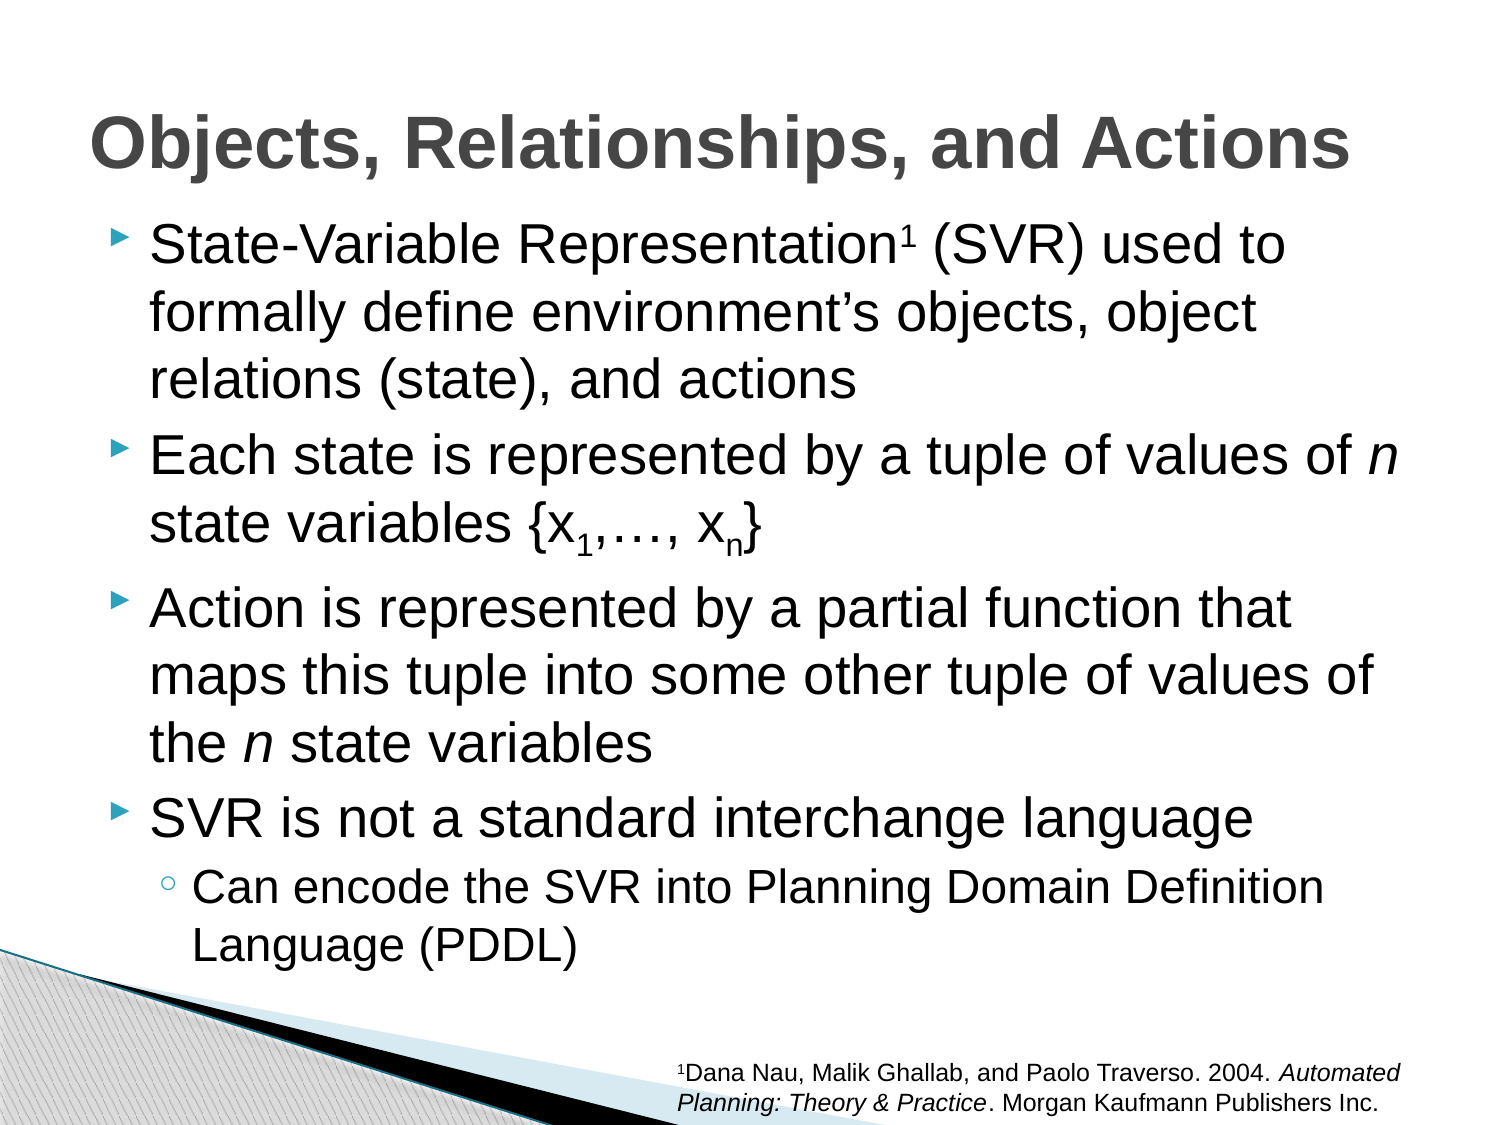

# Objects, Relationships, and Actions
State-Variable Representation1 (SVR) used to formally define environment’s objects, object relations (state), and actions
Each state is represented by a tuple of values of n state variables {x1,…, xn}
Action is represented by a partial function that maps this tuple into some other tuple of values of the n state variables
SVR is not a standard interchange language
Can encode the SVR into Planning Domain Definition Language (PDDL)

1Dana Nau, Malik Ghallab, and Paolo Traverso. 2004. Automated Planning: Theory & Practice. Morgan Kaufmann Publishers Inc.